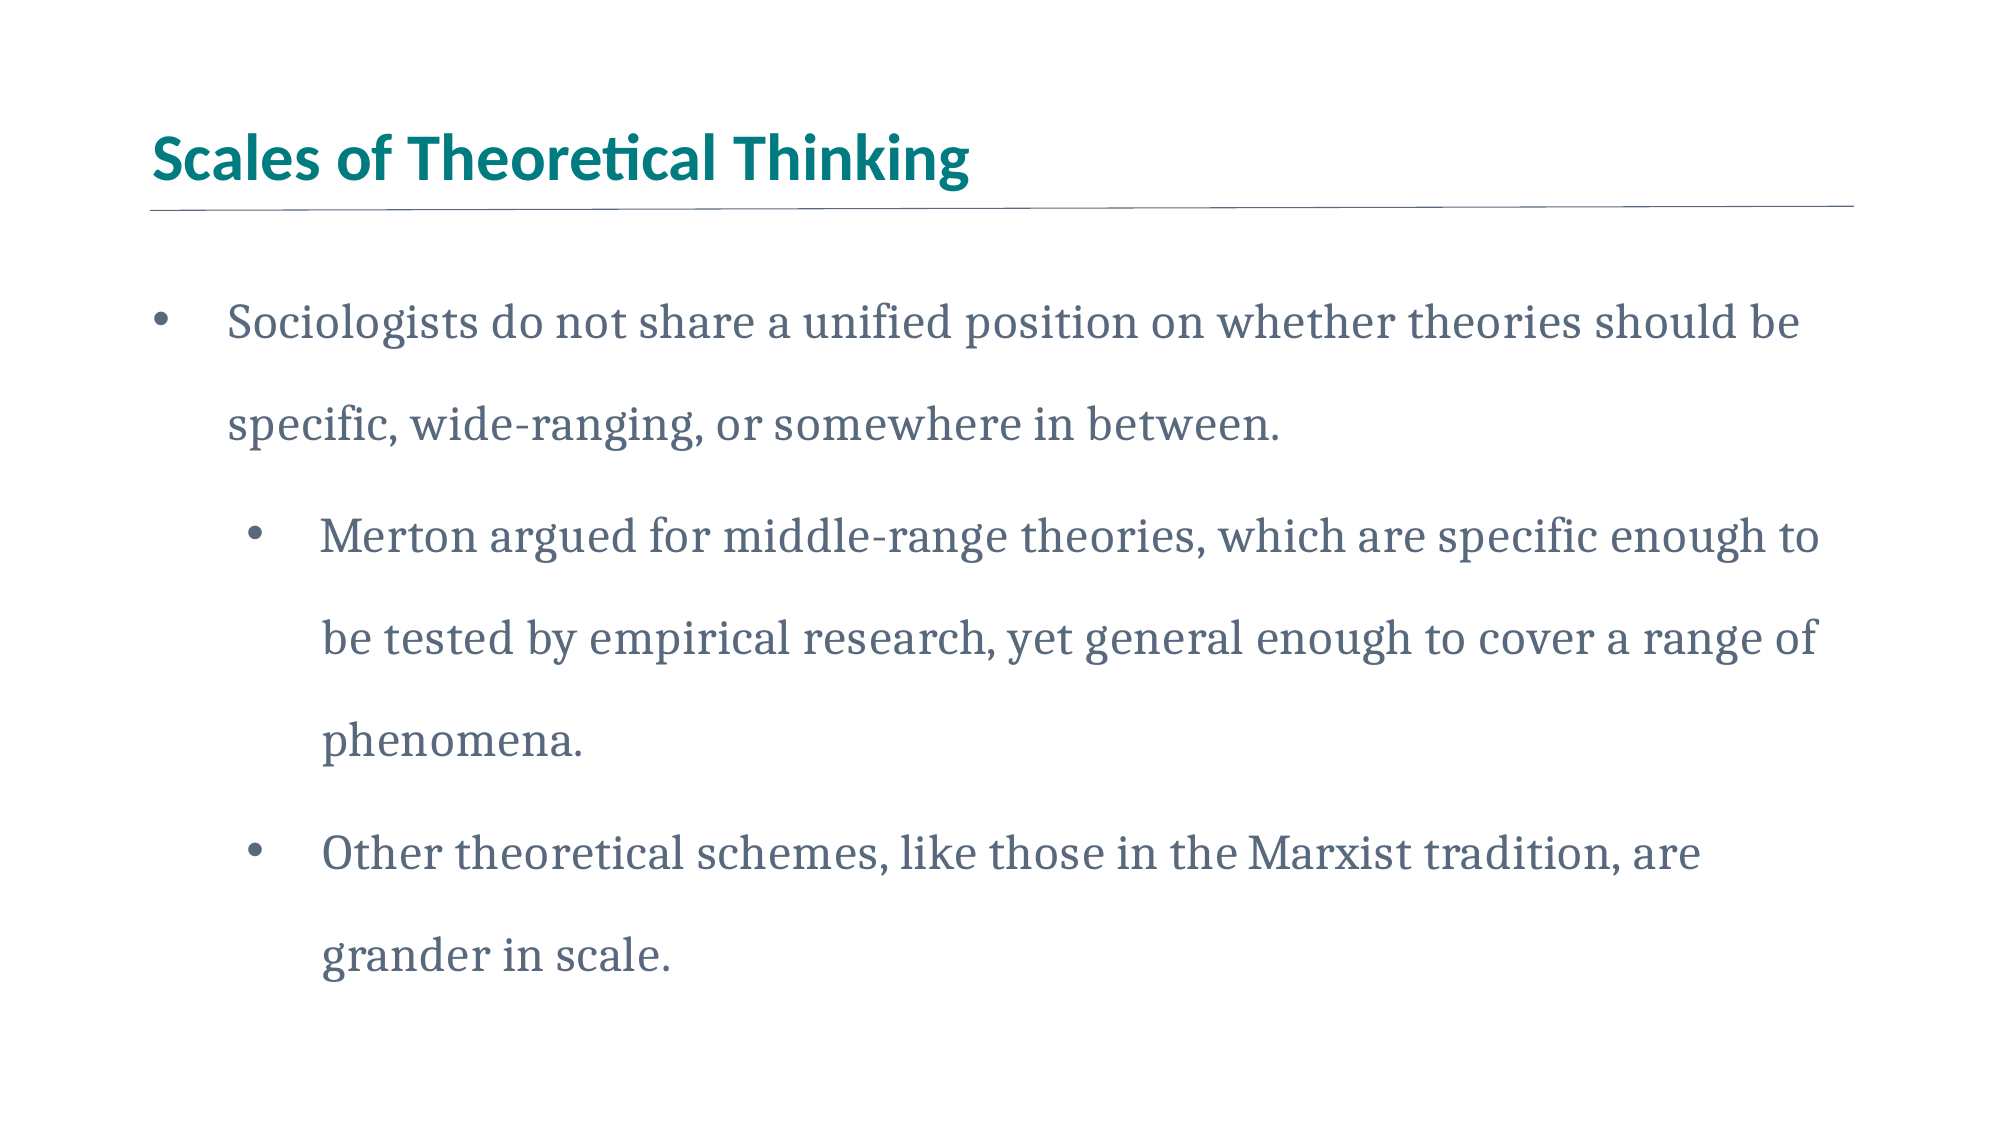

# Scales of Theoretical Thinking
Sociologists do not share a unified position on whether theories should be specific, wide-ranging, or somewhere in between.
Merton argued for middle-range theories, which are specific enough to be tested by empirical research, yet general enough to cover a range of phenomena.
Other theoretical schemes, like those in the Marxist tradition, are grander in scale.